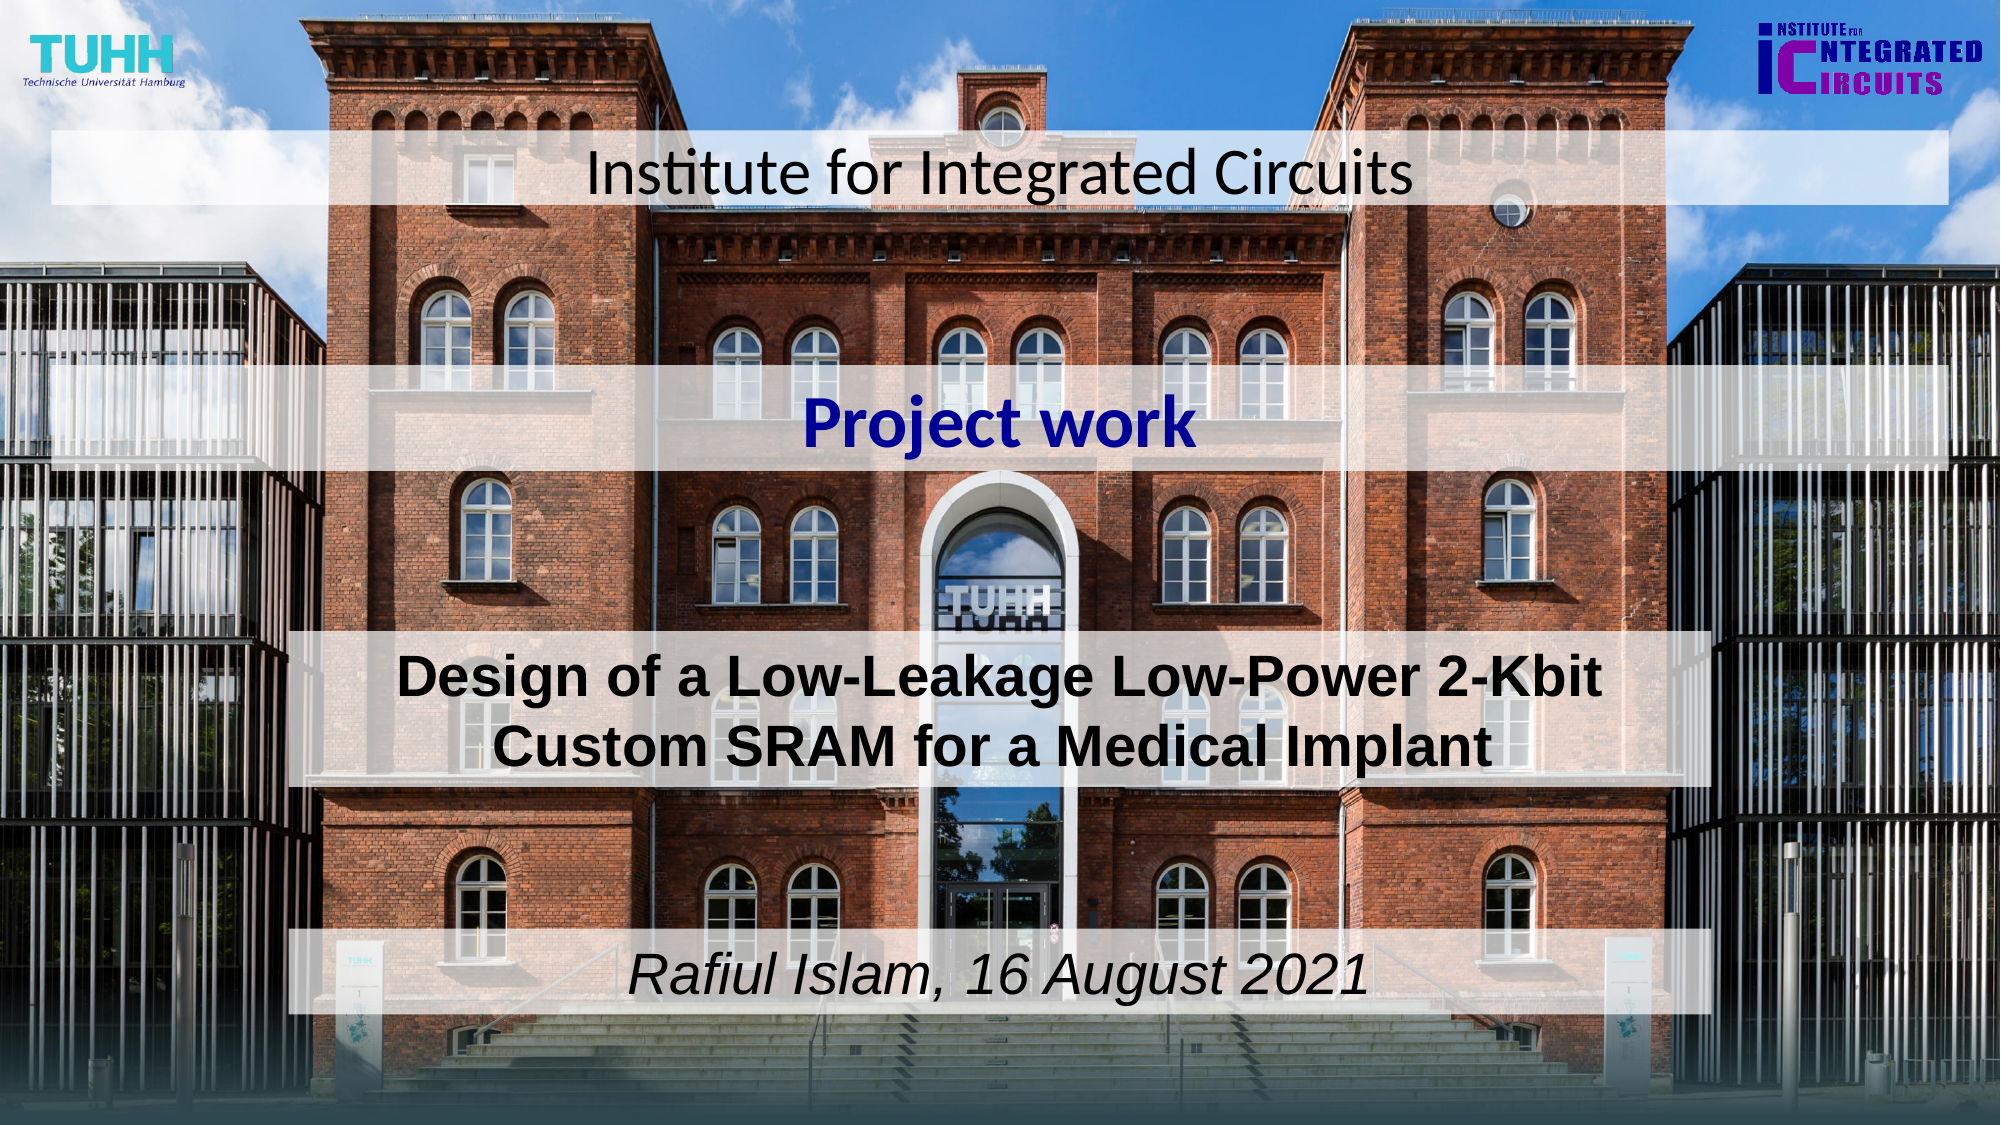

Institute for Integrated Circuits
Project work
Design of a Low-Leakage Low-Power 2-Kbit
Custom SRAM for a Medical Implant
Rafiul Islam, 16 August 2021